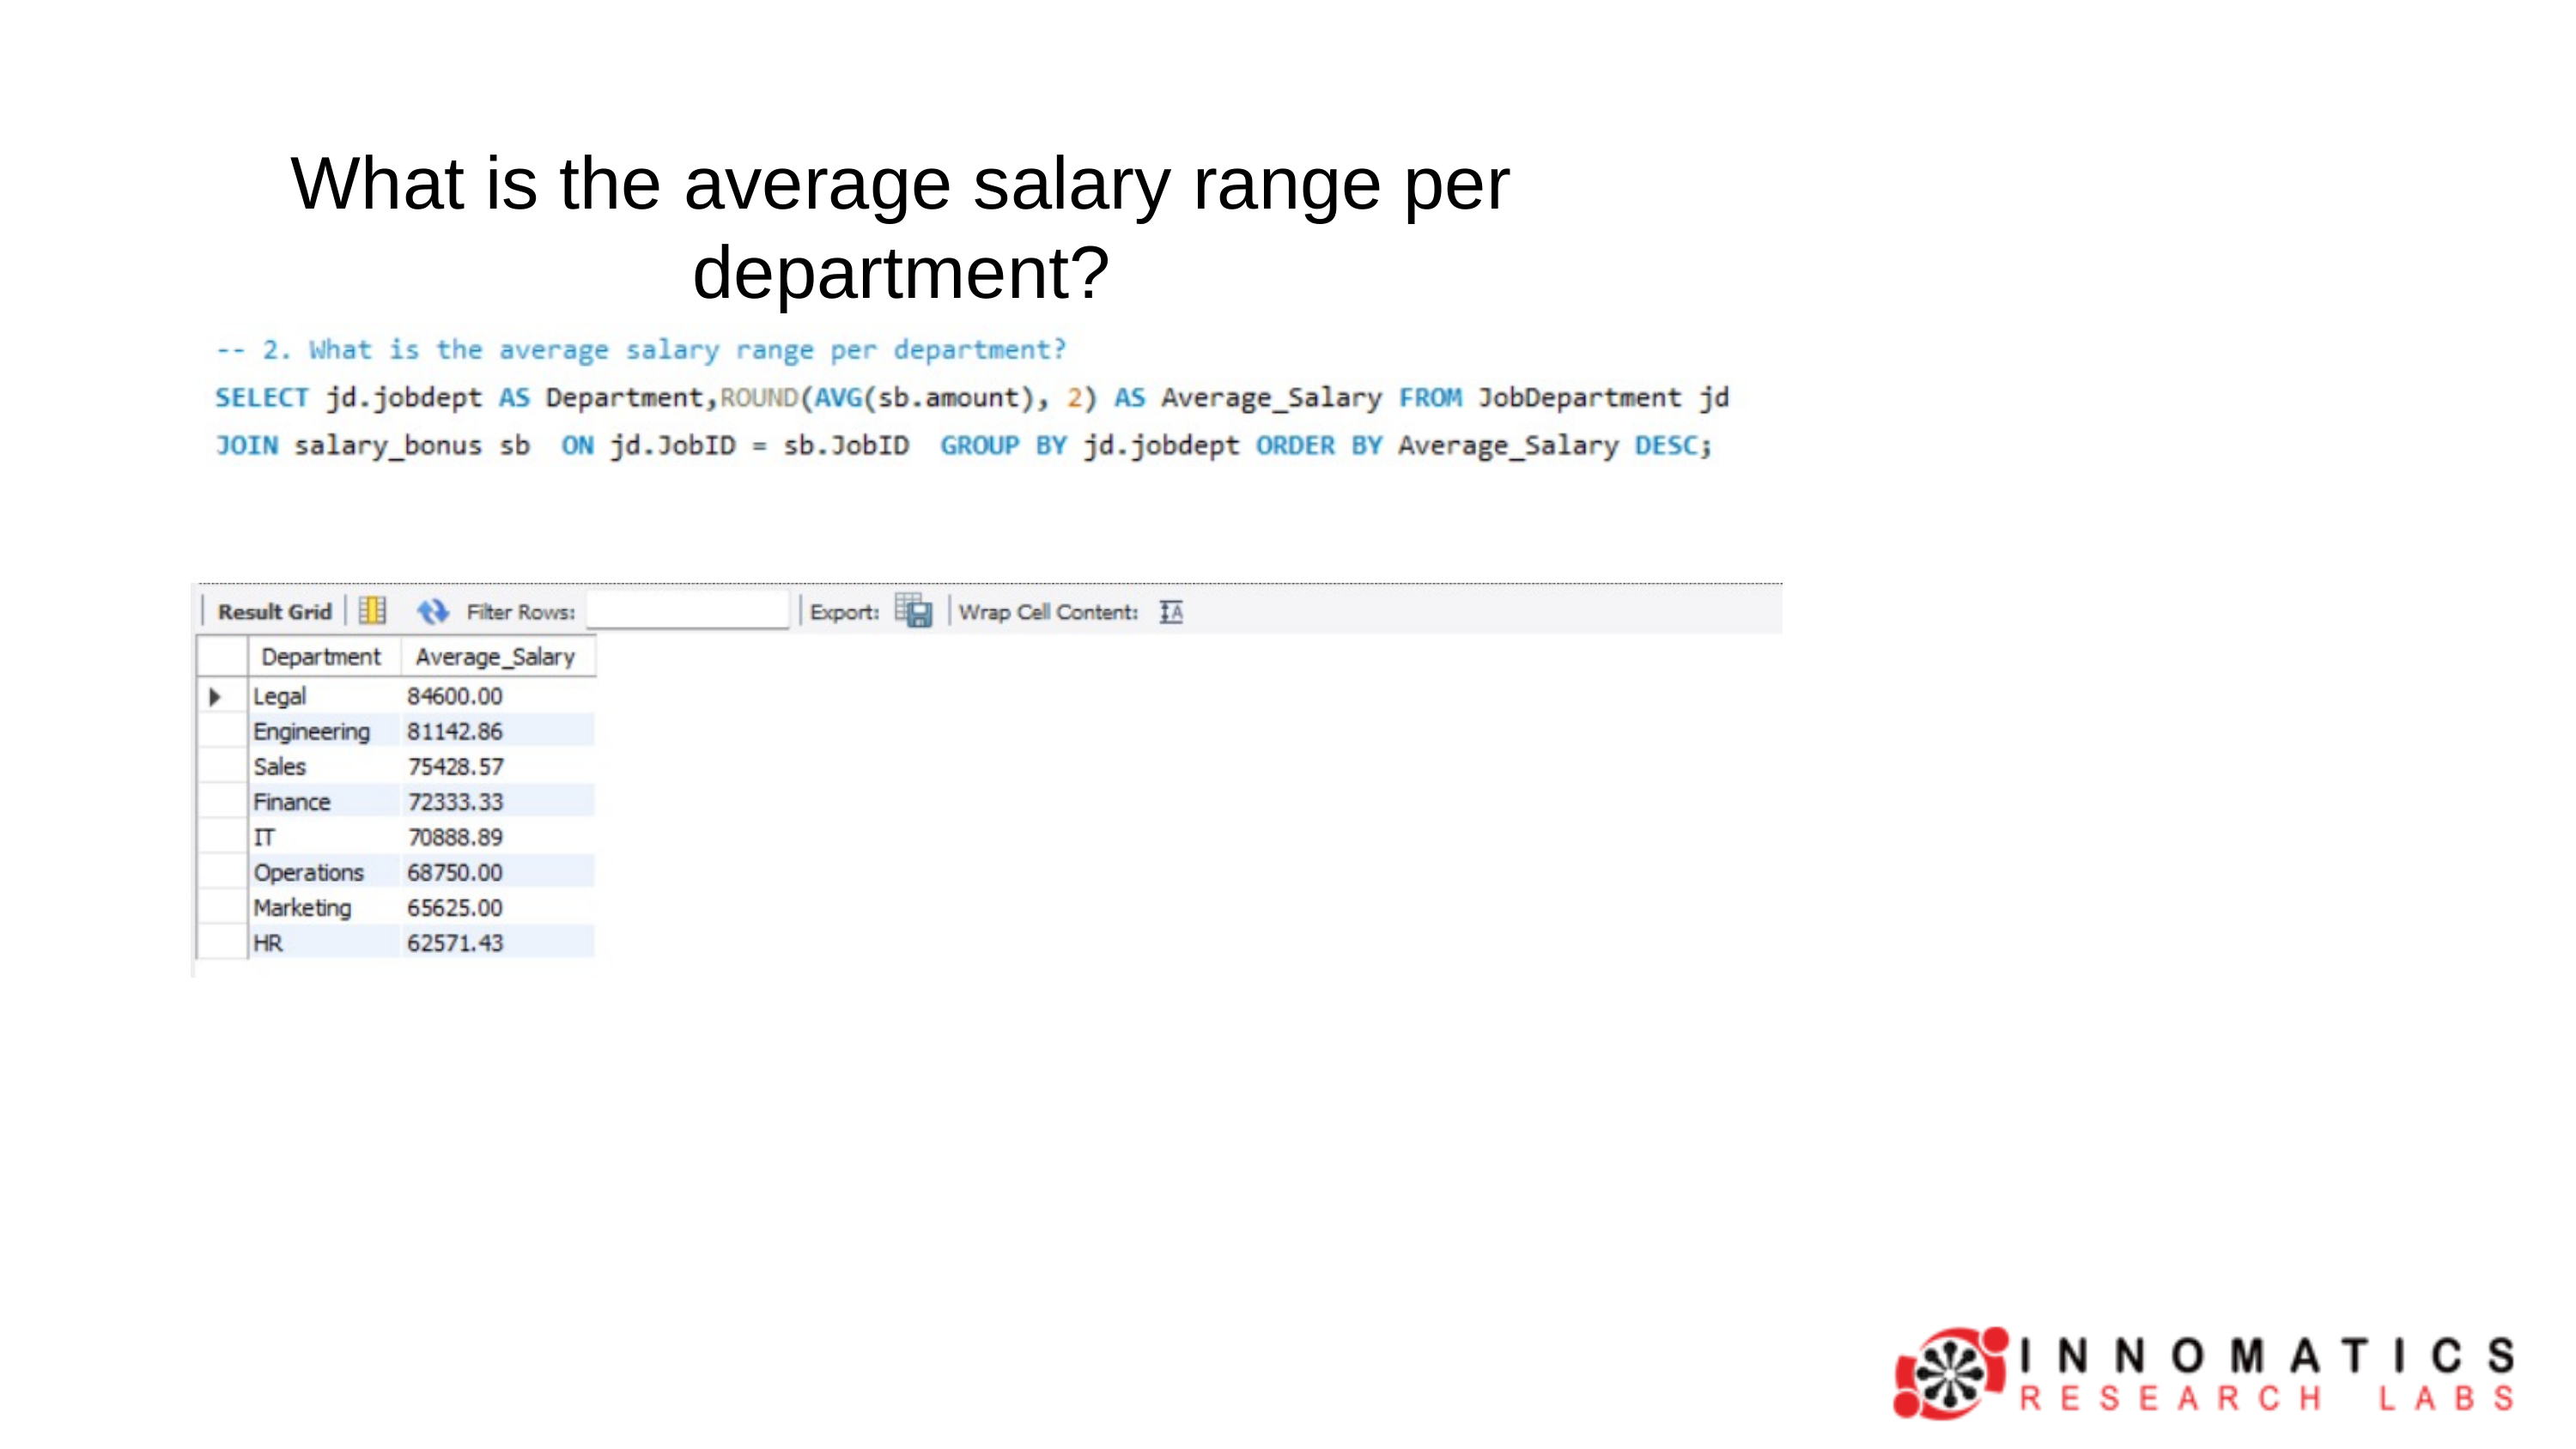

What is the average salary range per department?